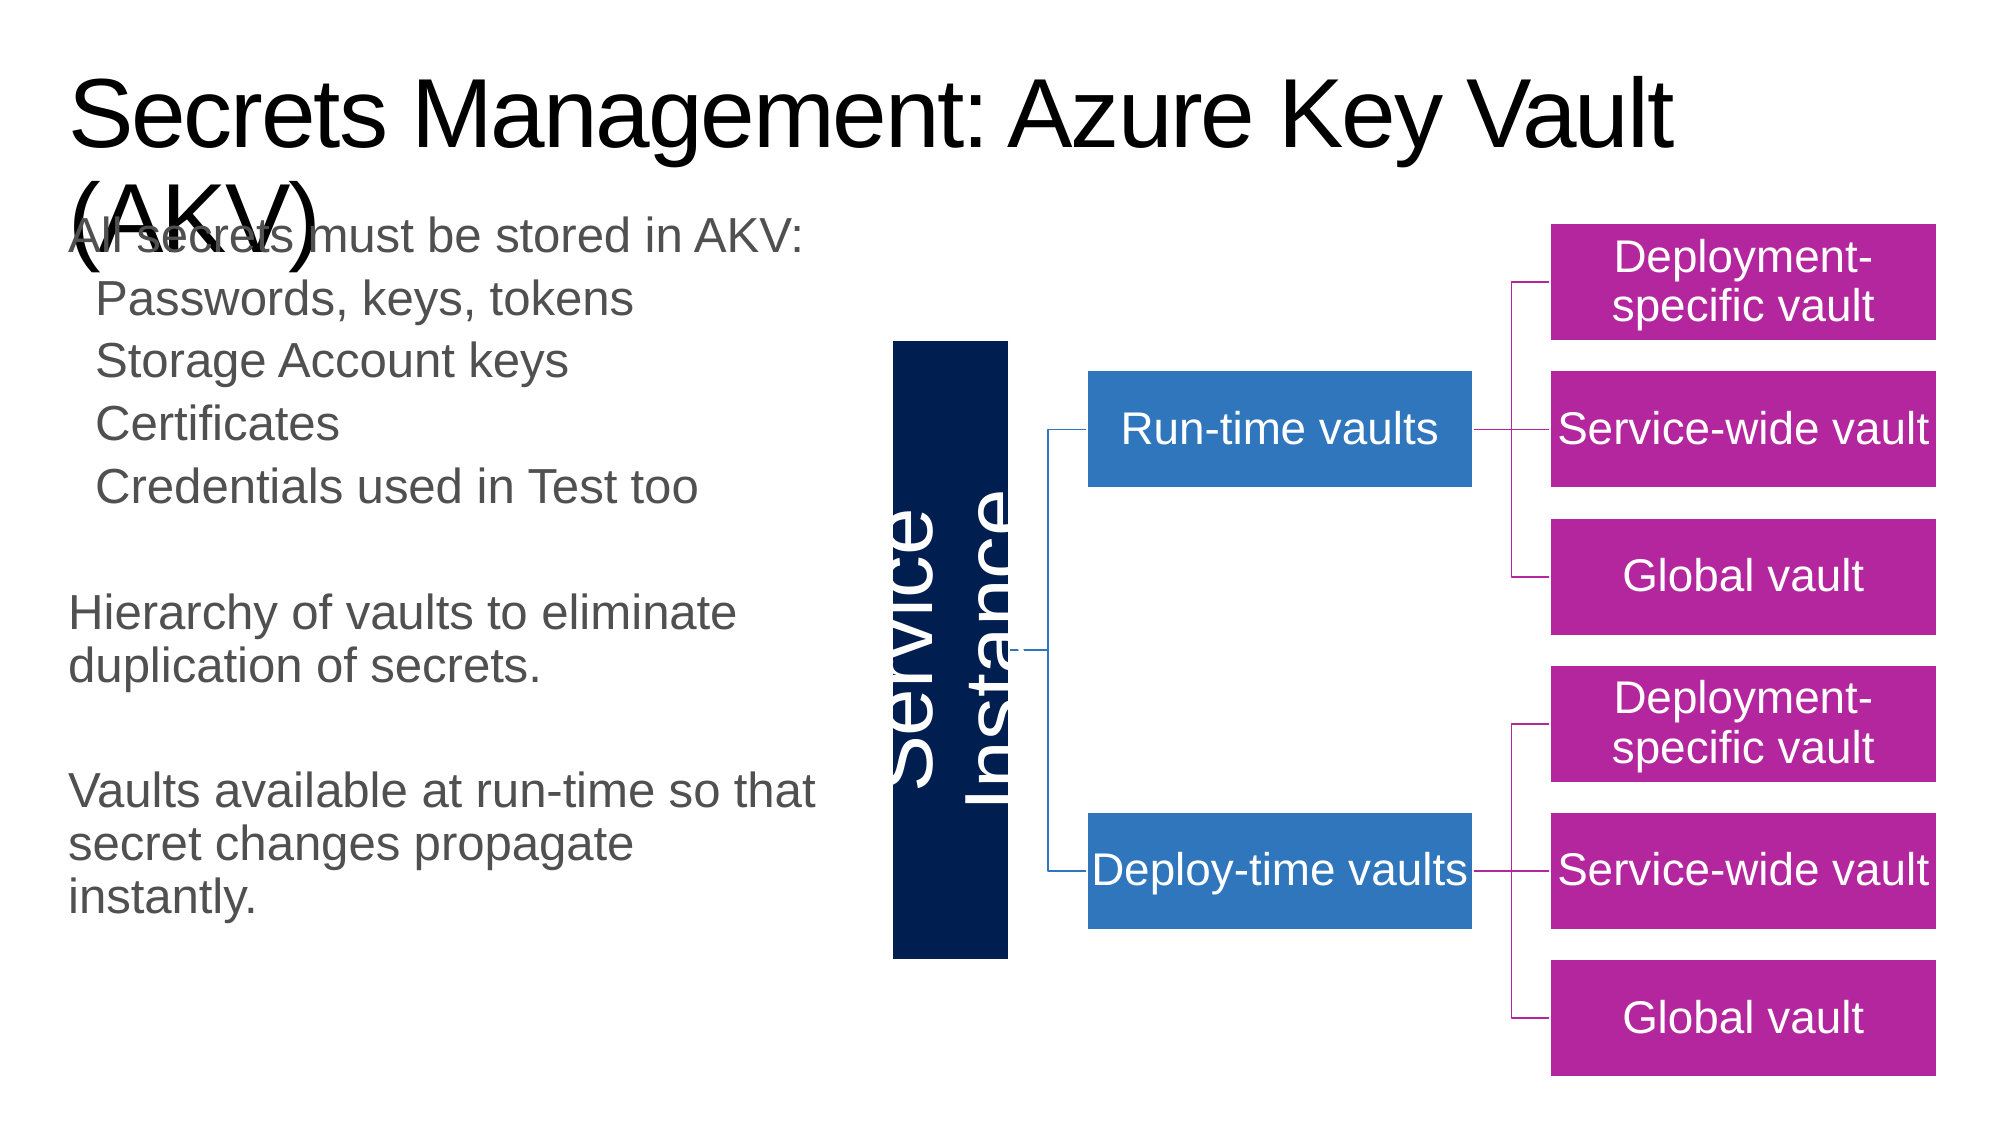

# Secrets Management: Azure Key Vault (AKV)
All secrets must be stored in AKV:
  Passwords, keys, tokens
  Storage Account keys
  Certificates
  Credentials used in Test too

Hierarchy of vaults to eliminate duplication of secrets.

Vaults available at run-time so that secret changes propagate instantly.

Service Instance
Run-time vaults
Deployment-specific vault
Service-wide vault
Global vault
Deploy-time vaults
Deployment-specific vault
Service-wide vault
Global vault